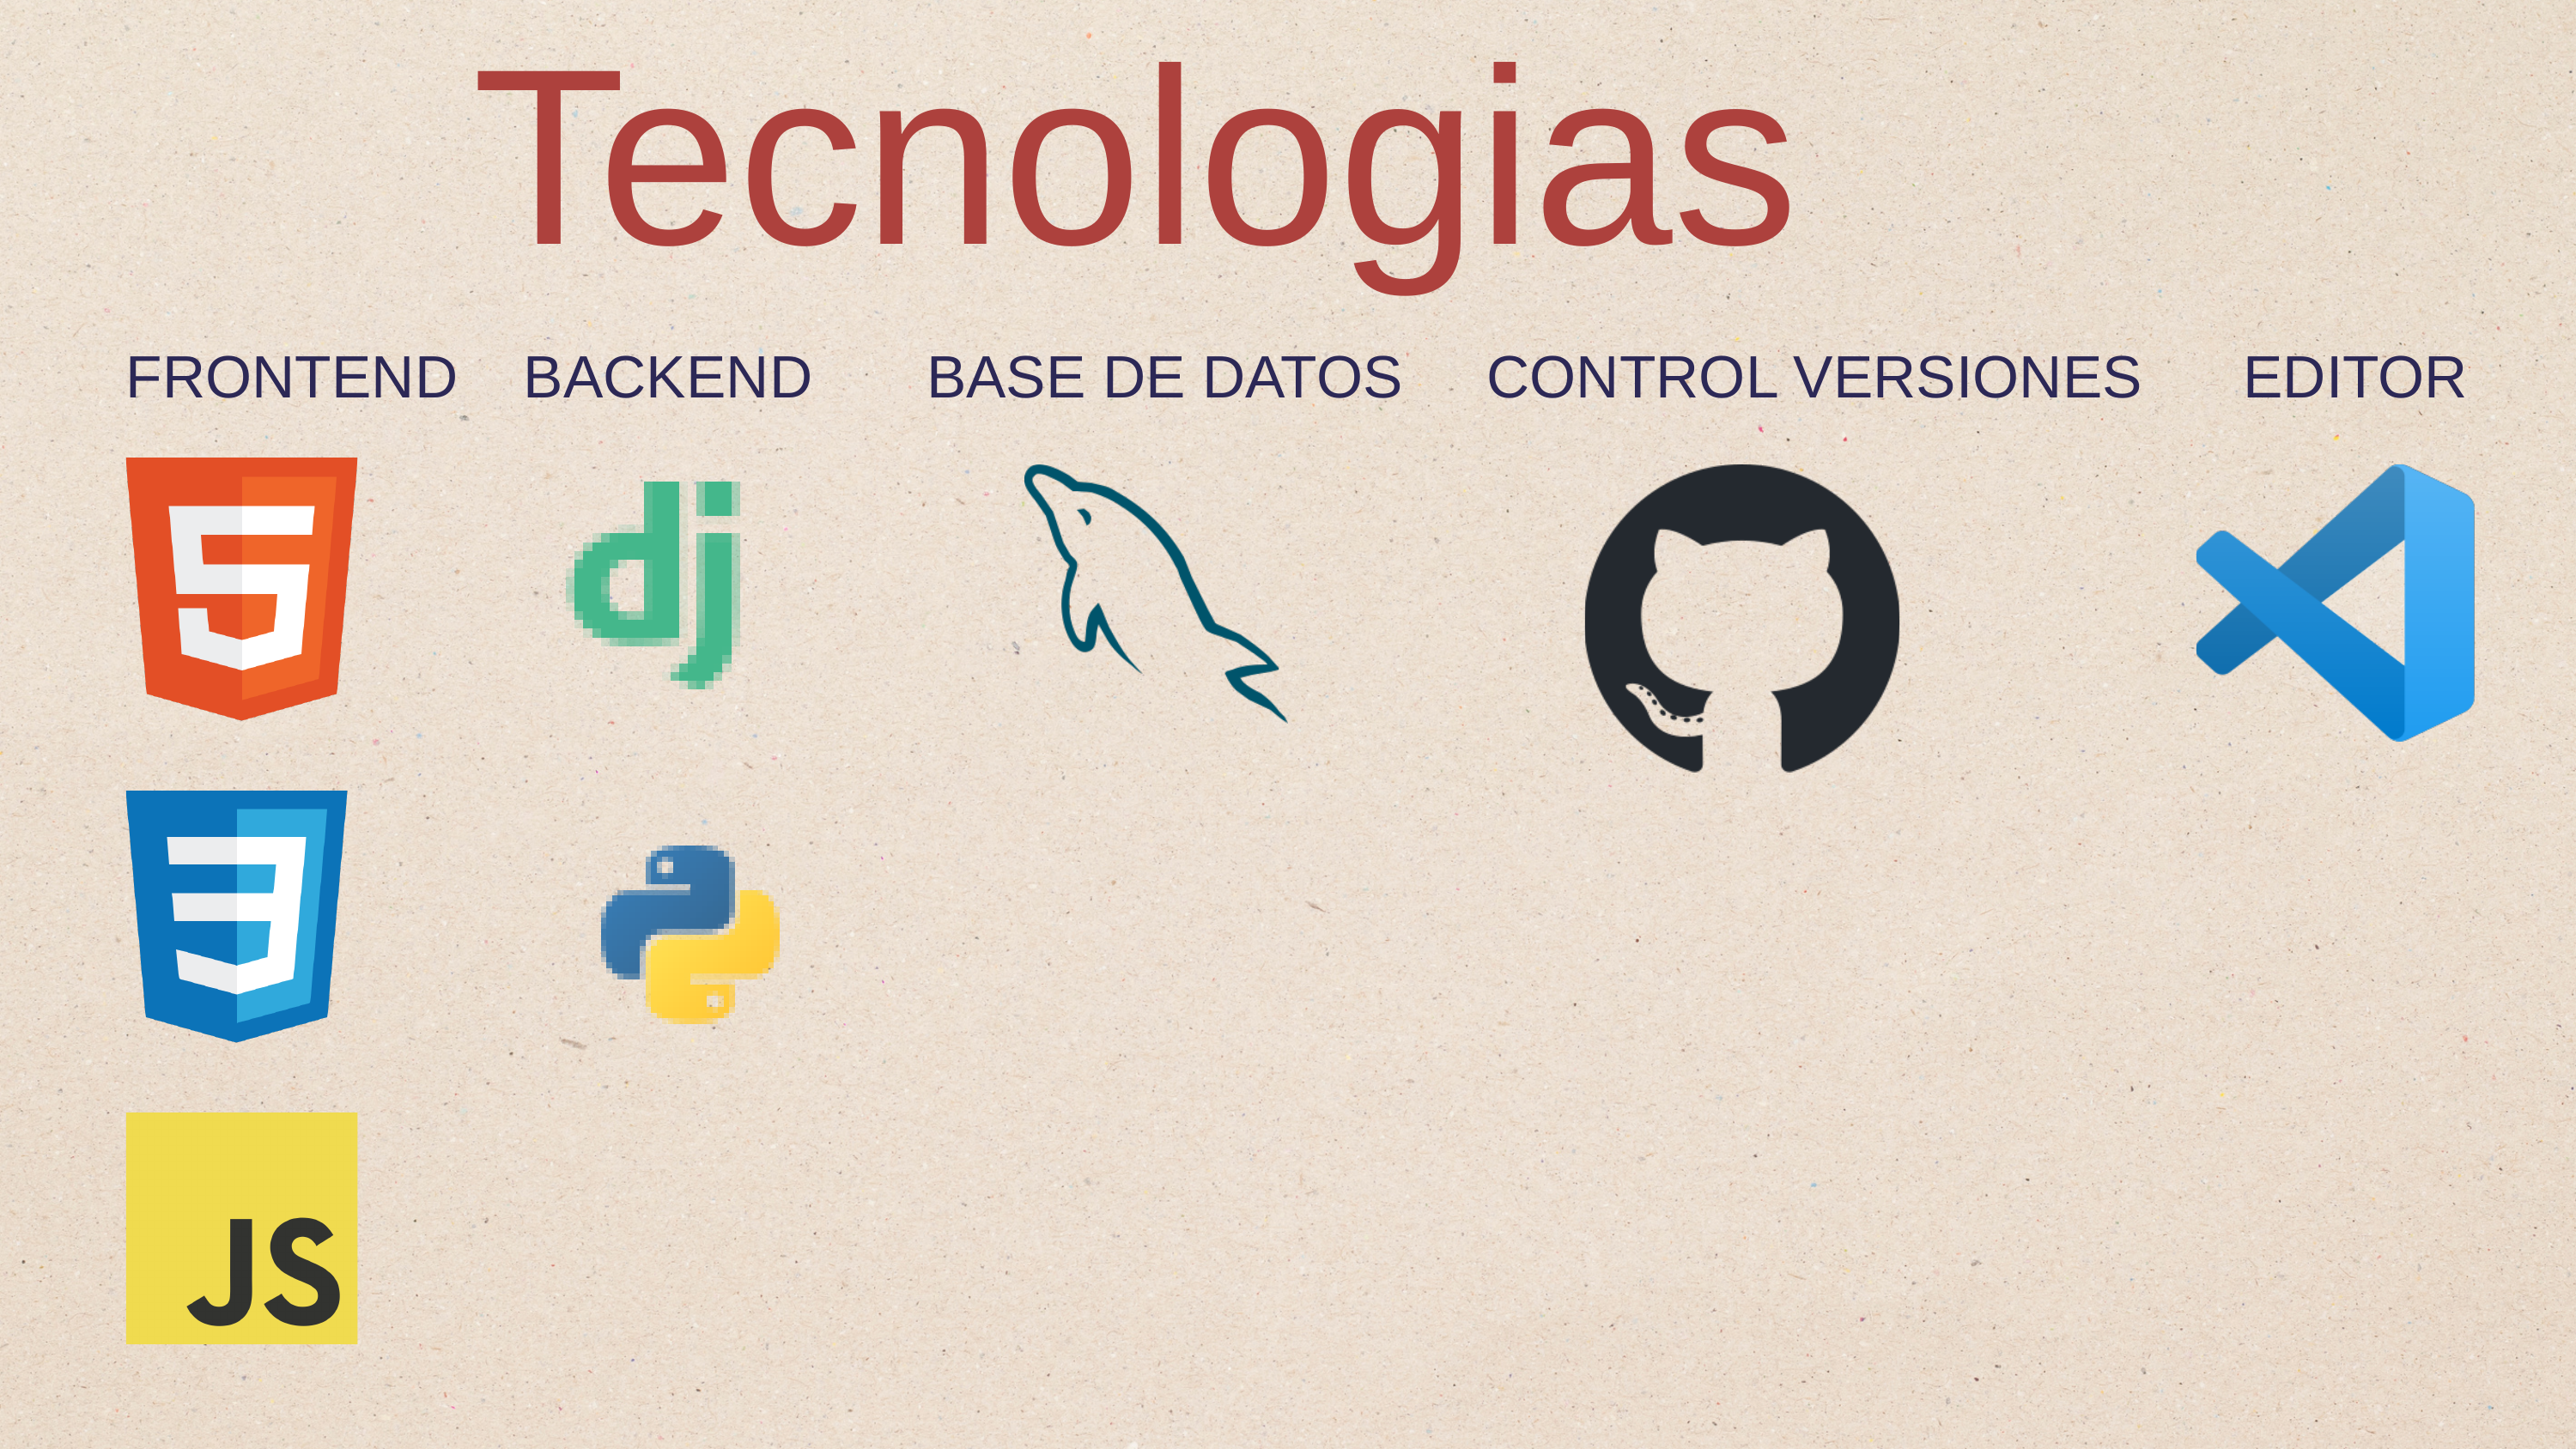

Tecnologias
FRONTEND
BACKEND
BASE DE DATOS
CONTROL VERSIONES
EDITOR